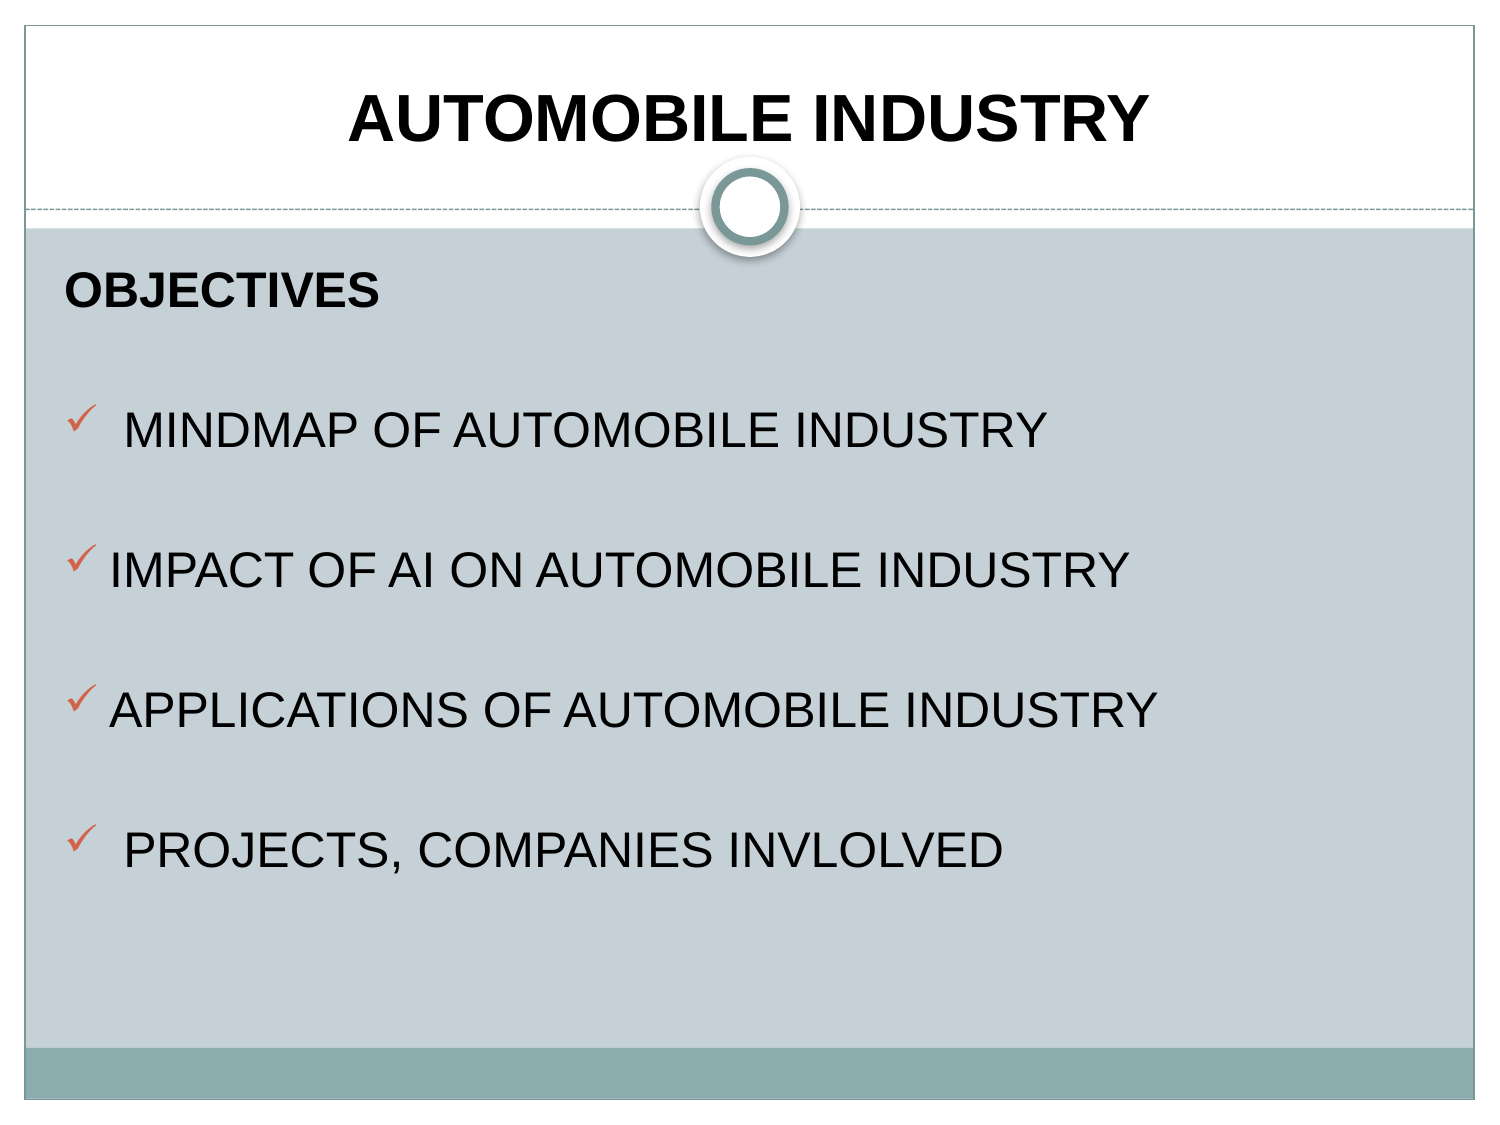

# AUTOMOBILE INDUSTRY
OBJECTIVES

 MINDMAP OF AUTOMOBILE INDUSTRY

IMPACT OF AI ON AUTOMOBILE INDUSTRY

APPLICATIONS OF AUTOMOBILE INDUSTRY

 PROJECTS, COMPANIES INVLOLVED